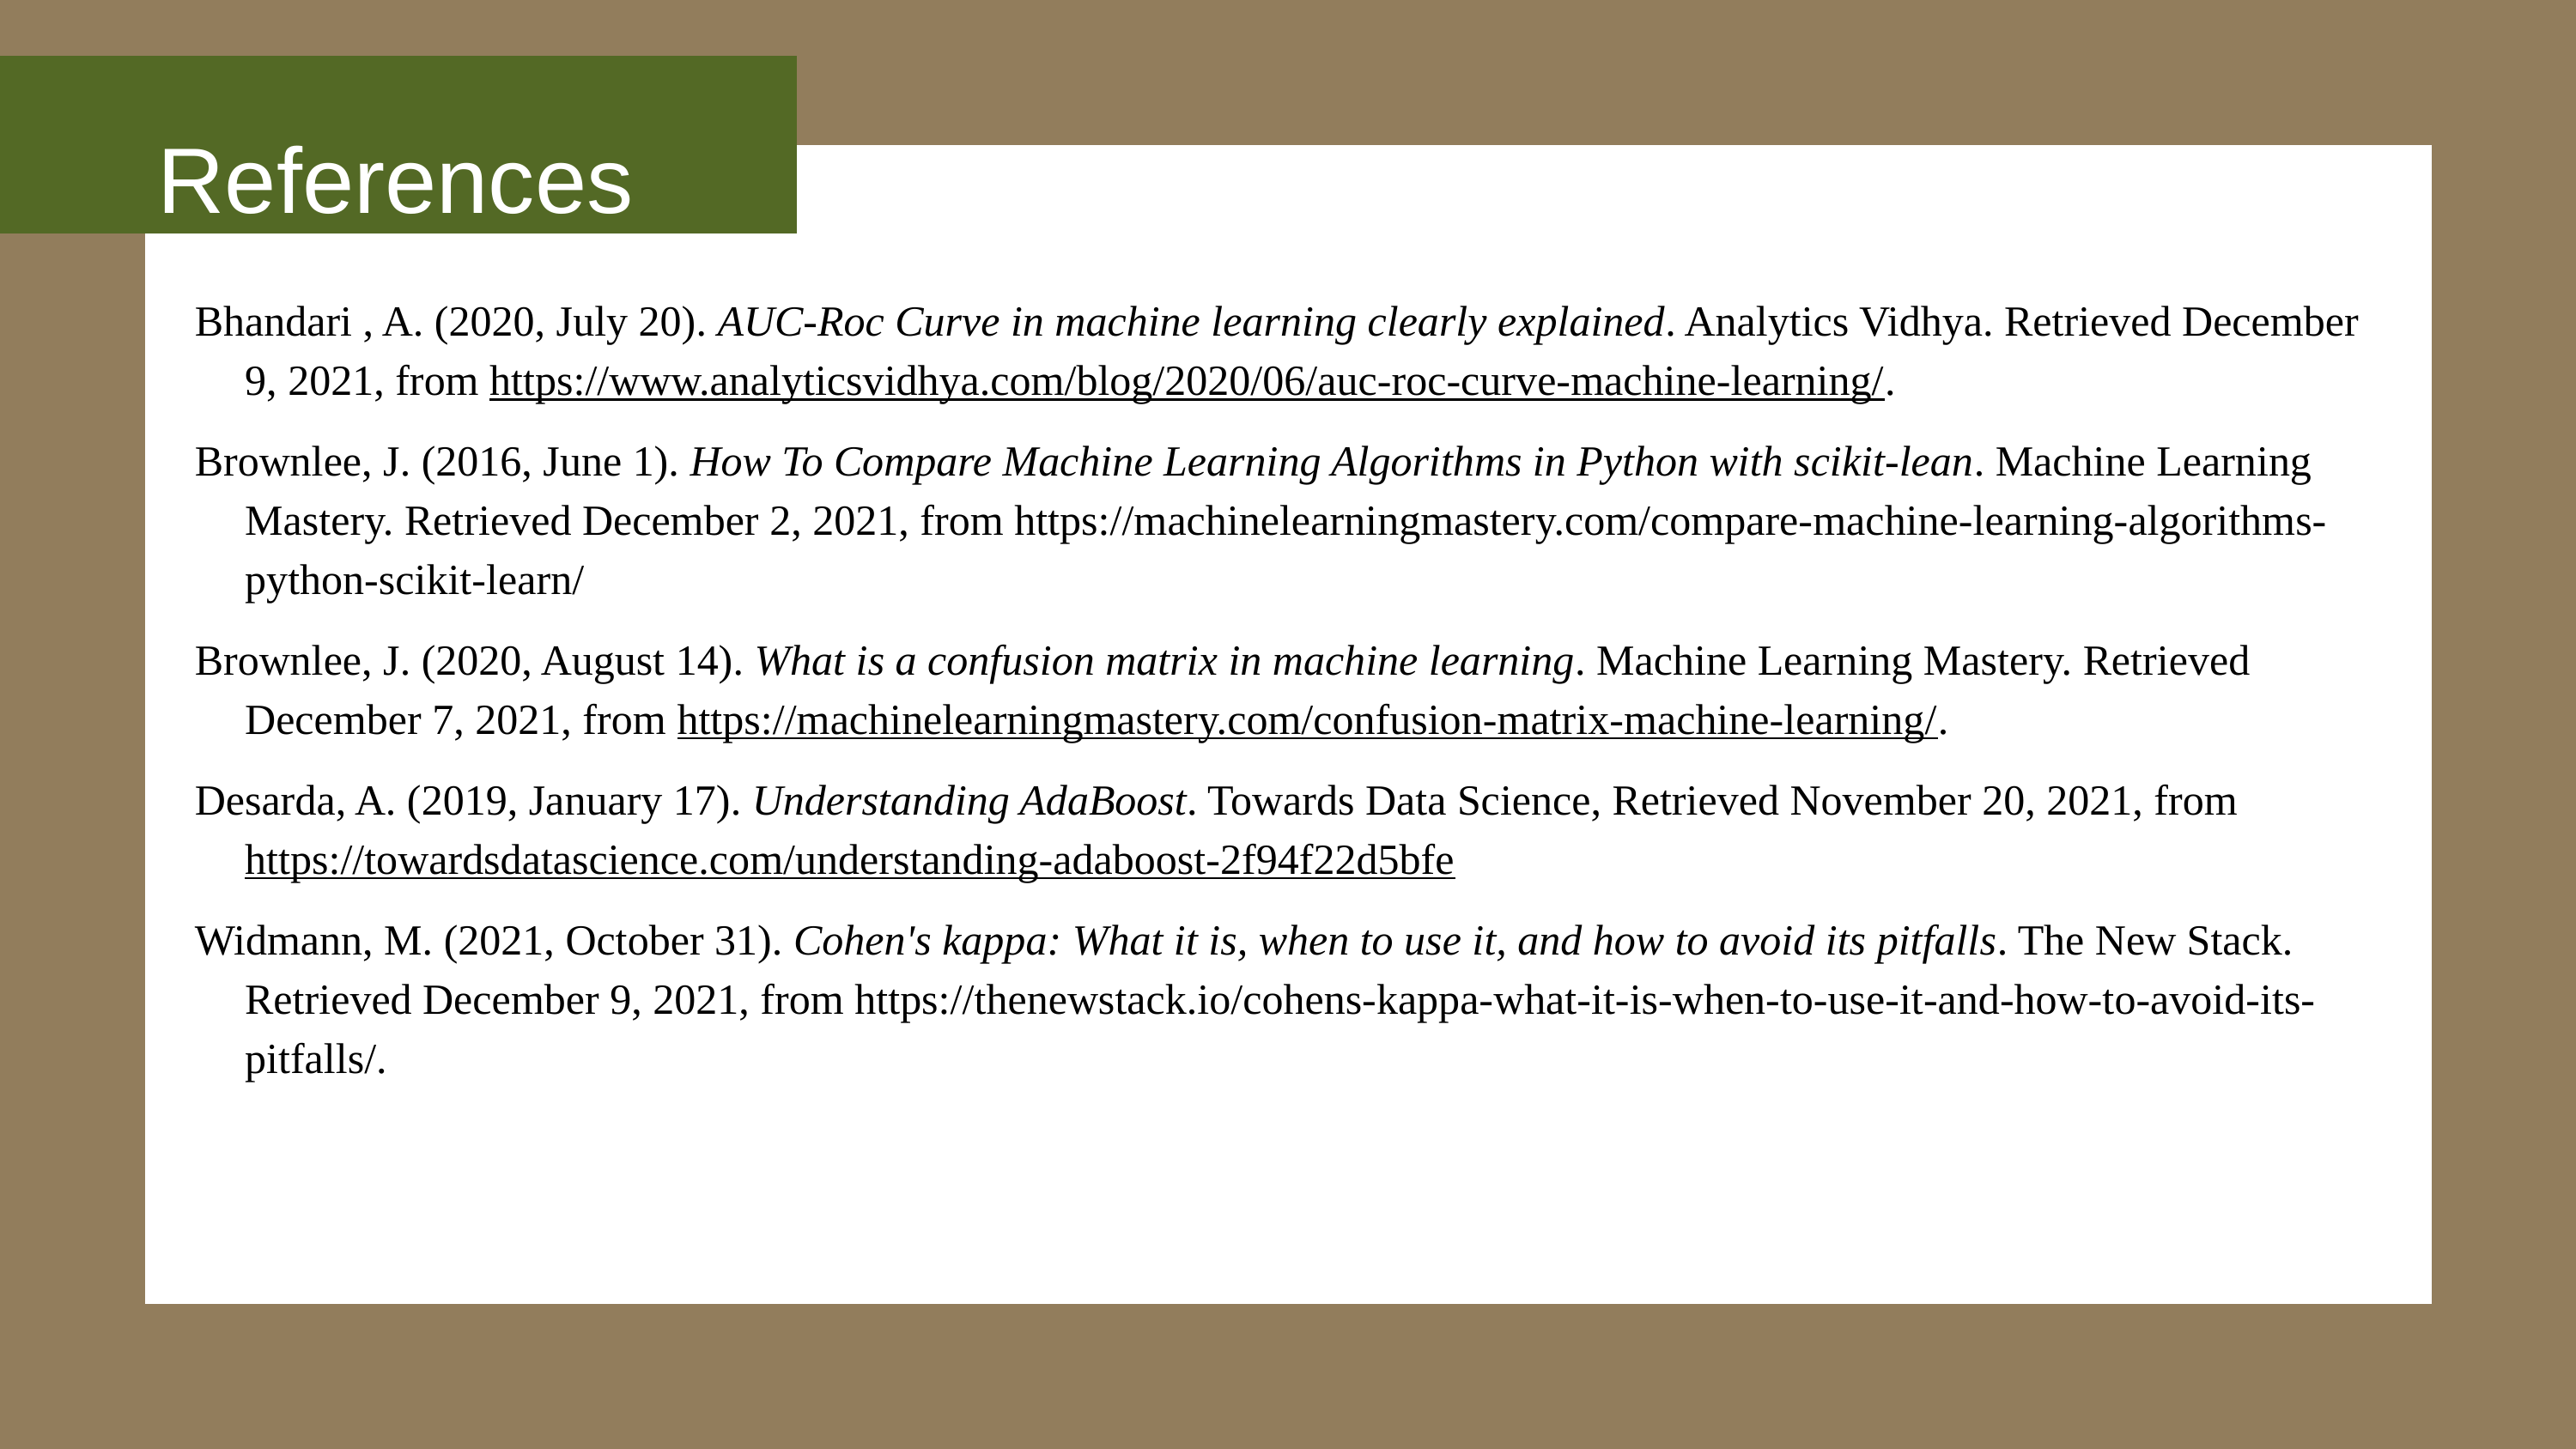

References

Bhandari , A. (2020, July 20). AUC-Roc Curve in machine learning clearly explained. Analytics Vidhya. Retrieved December 9, 2021, from https://www.analyticsvidhya.com/blog/2020/06/auc-roc-curve-machine-learning/.
Brownlee, J. (2016, June 1). How To Compare Machine Learning Algorithms in Python with scikit-lean. Machine Learning Mastery. Retrieved December 2, 2021, from https://machinelearningmastery.com/compare-machine-learning-algorithms-python-scikit-learn/
Brownlee, J. (2020, August 14). What is a confusion matrix in machine learning. Machine Learning Mastery. Retrieved December 7, 2021, from https://machinelearningmastery.com/confusion-matrix-machine-learning/.
Desarda, A. (2019, January 17). Understanding AdaBoost. Towards Data Science, Retrieved November 20, 2021, from https://towardsdatascience.com/understanding-adaboost-2f94f22d5bfe
Widmann, M. (2021, October 31). Cohen's kappa: What it is, when to use it, and how to avoid its pitfalls. The New Stack. Retrieved December 9, 2021, from https://thenewstack.io/cohens-kappa-what-it-is-when-to-use-it-and-how-to-avoid-its-pitfalls/.